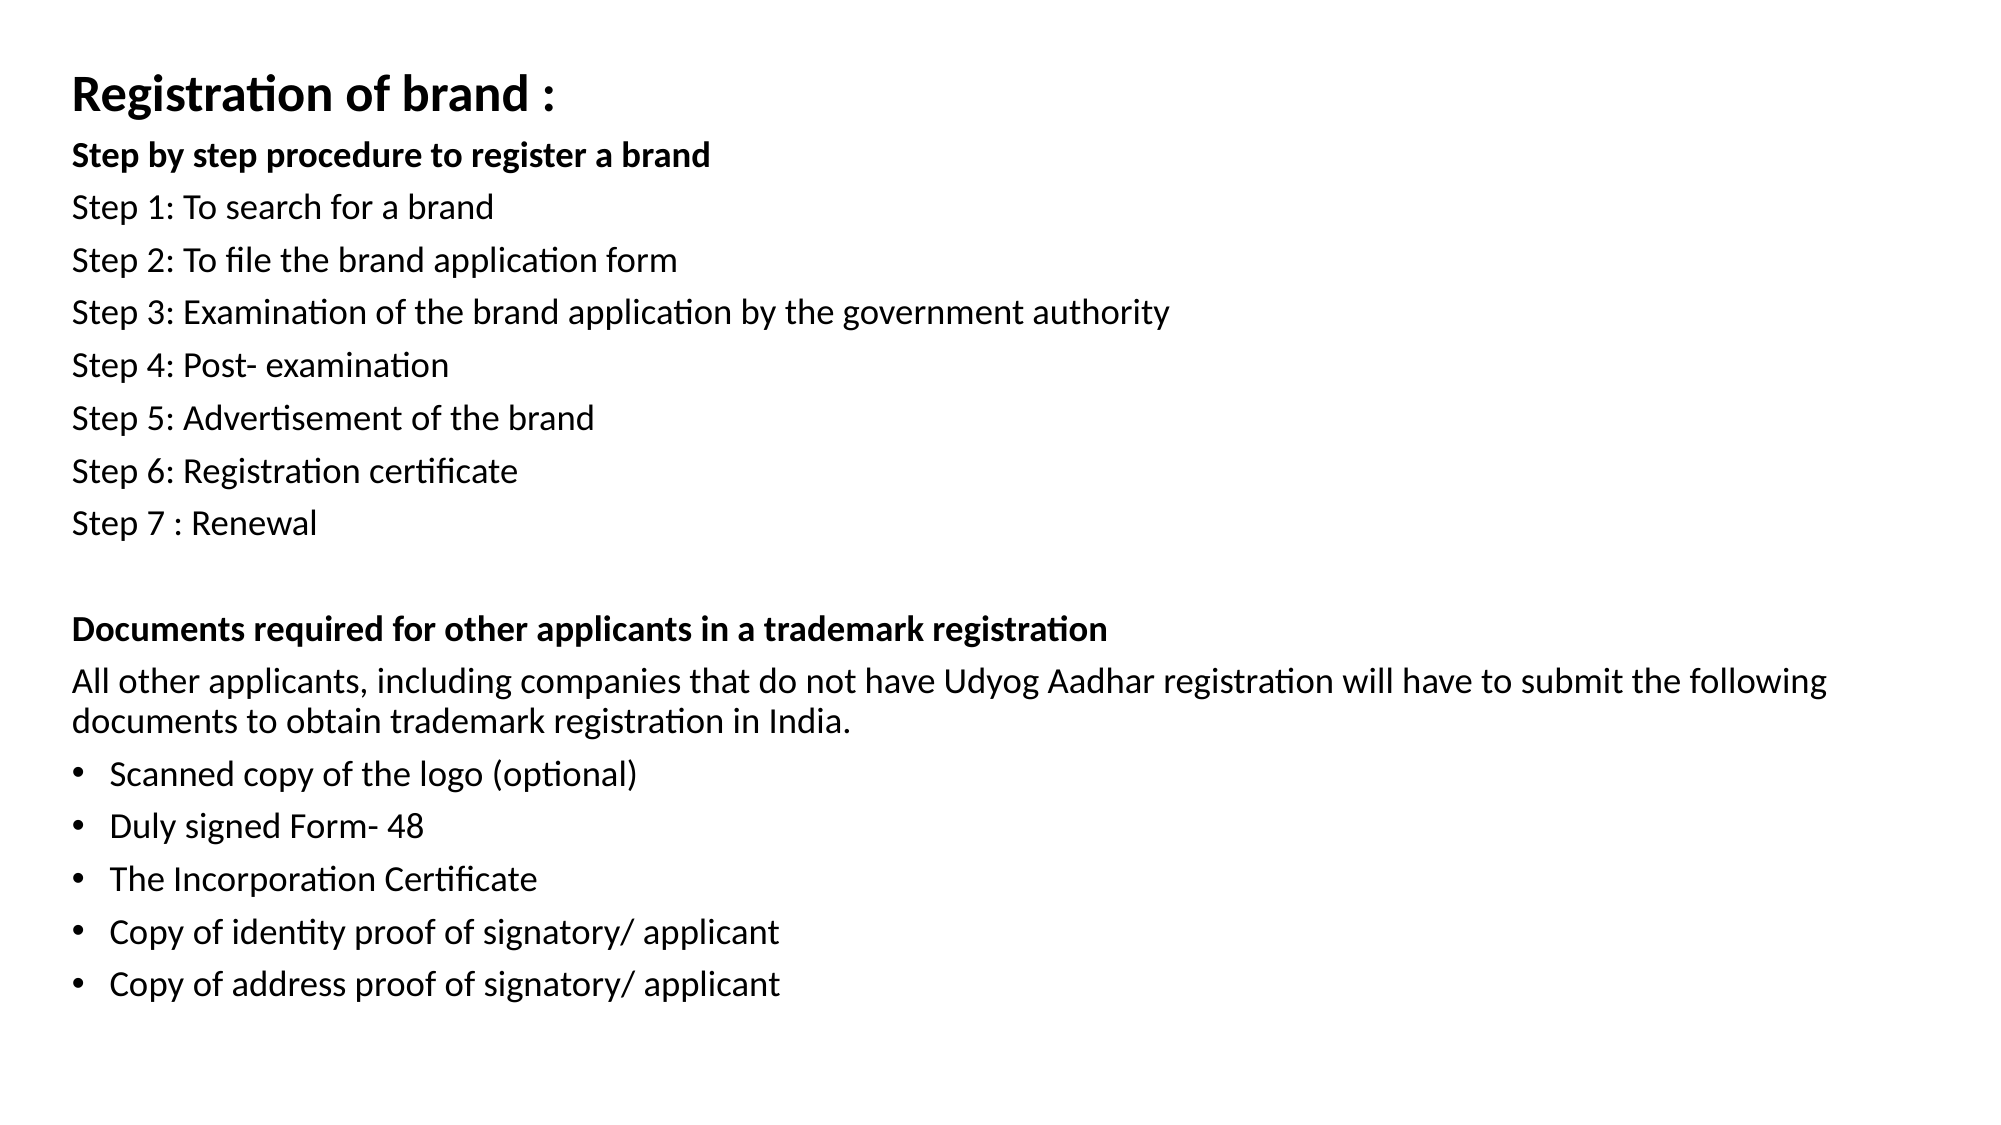

Registration of brand :
Step by step procedure to register a brand
Step 1: To search for a brand
Step 2: To file the brand application form
Step 3: Examination of the brand application by the government authority
Step 4: Post- examination
Step 5: Advertisement of the brand
Step 6: Registration certificate
Step 7 : Renewal

Documents required for other applicants in a trademark registration
All other applicants, including companies that do not have Udyog Aadhar registration will have to submit the following documents to obtain trademark registration in India.
Scanned copy of the logo (optional)
Duly signed Form- 48
The Incorporation Certificate
Copy of identity proof of signatory/ applicant
Copy of address proof of signatory/ applicant